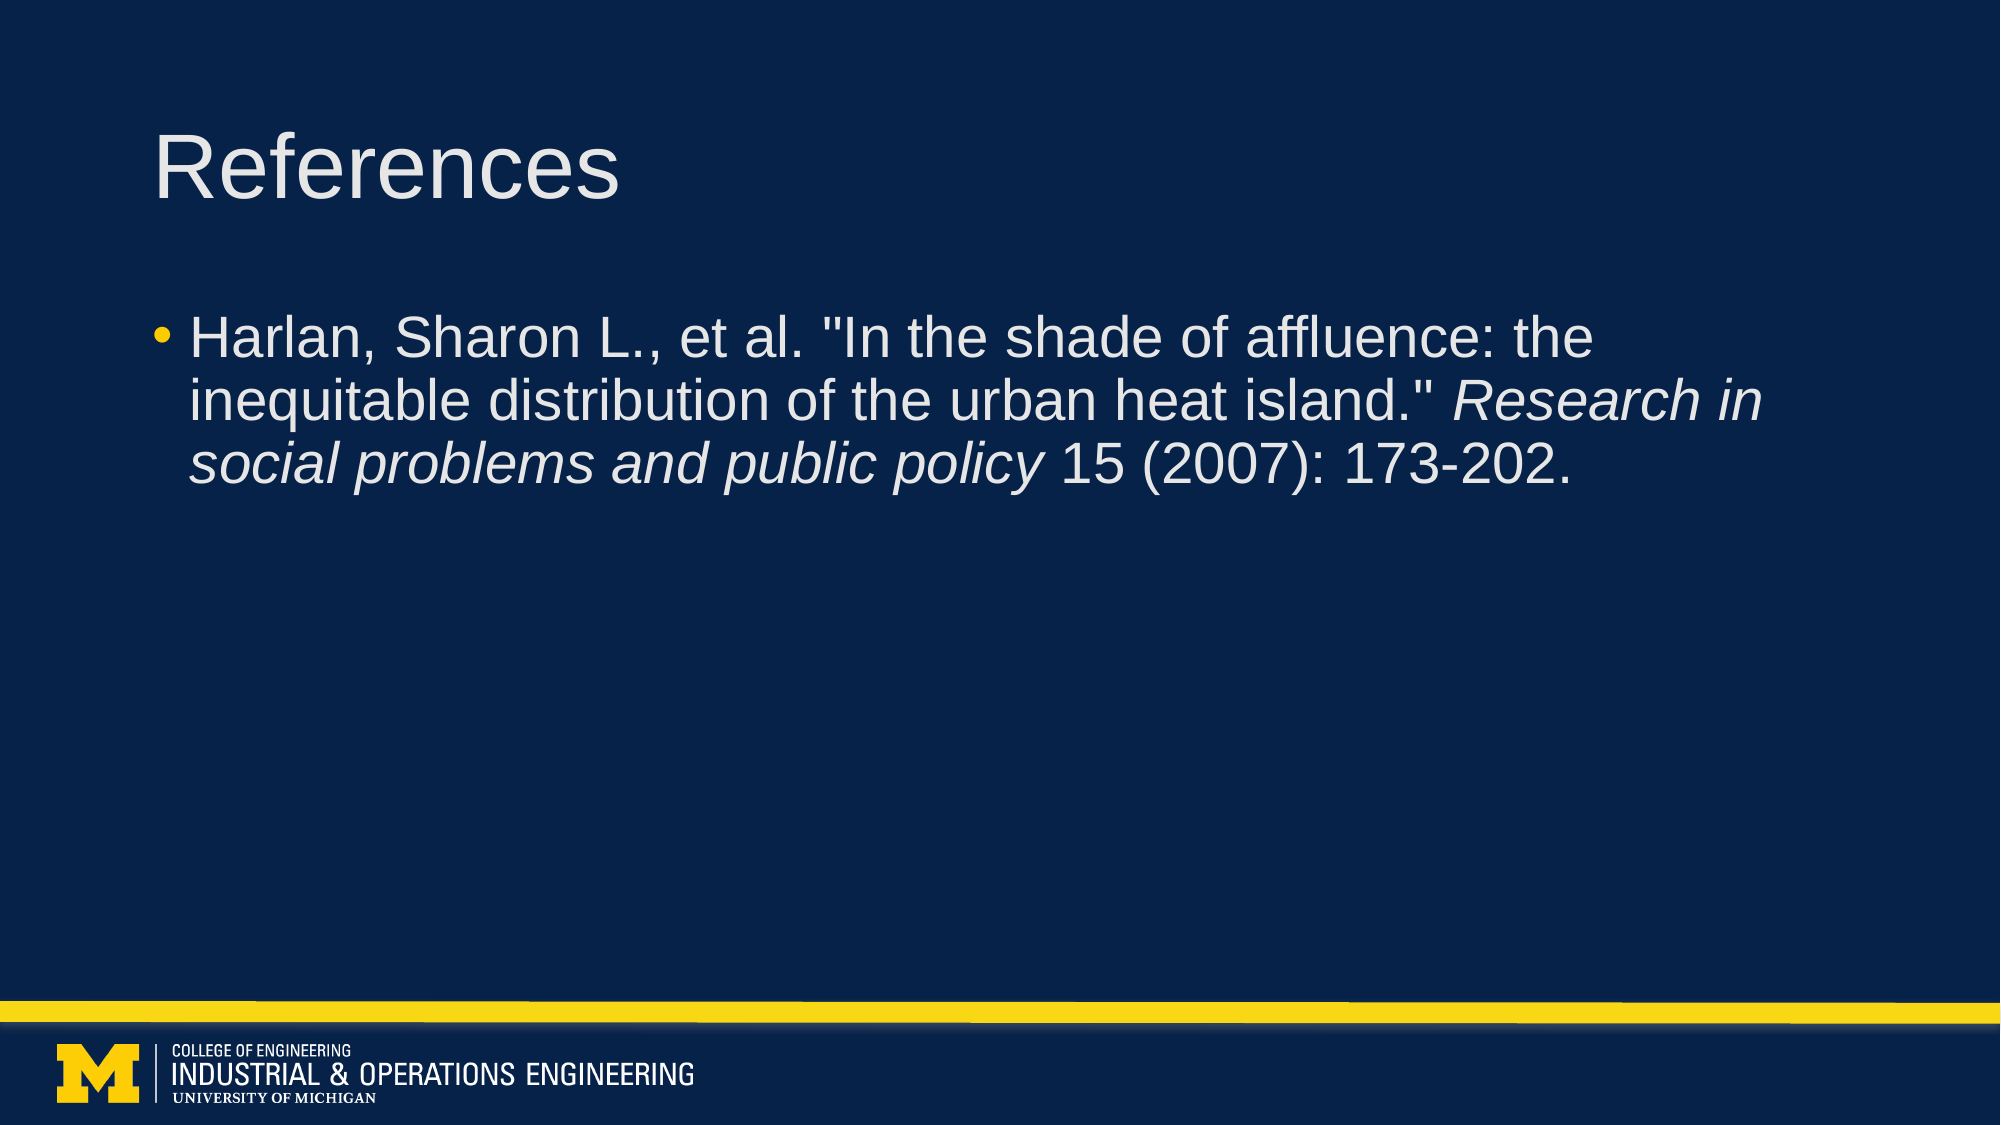

# References
Harlan, Sharon L., et al. "In the shade of affluence: the inequitable distribution of the urban heat island." Research in social problems and public policy 15 (2007): 173-202.